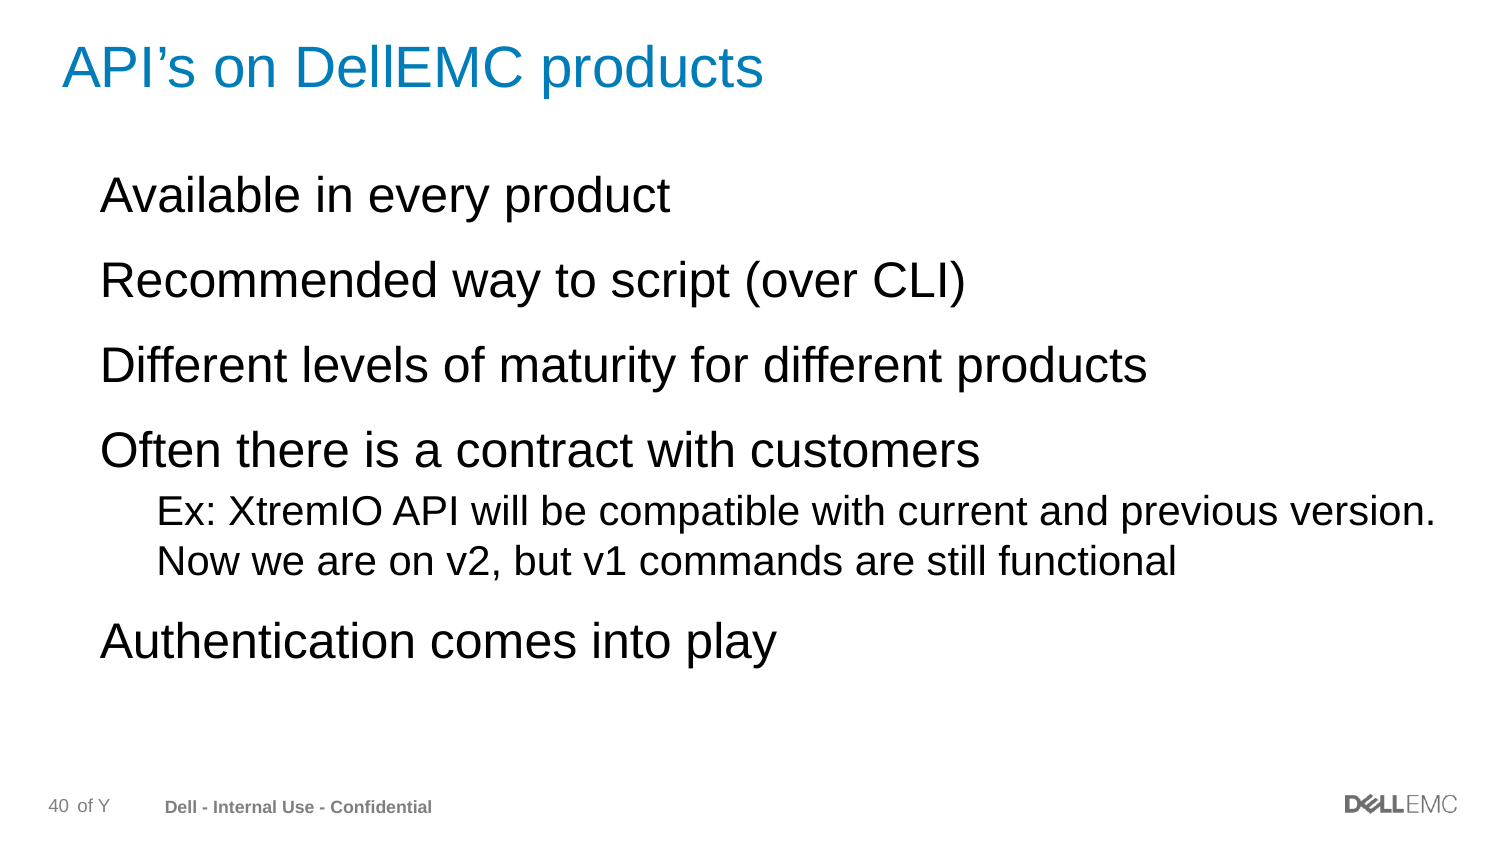

# API’s on DellEMC products
Available in every product
Recommended way to script (over CLI)
Different levels of maturity for different products
Often there is a contract with customers
Ex: XtremIO API will be compatible with current and previous version. Now we are on v2, but v1 commands are still functional
Authentication comes into play